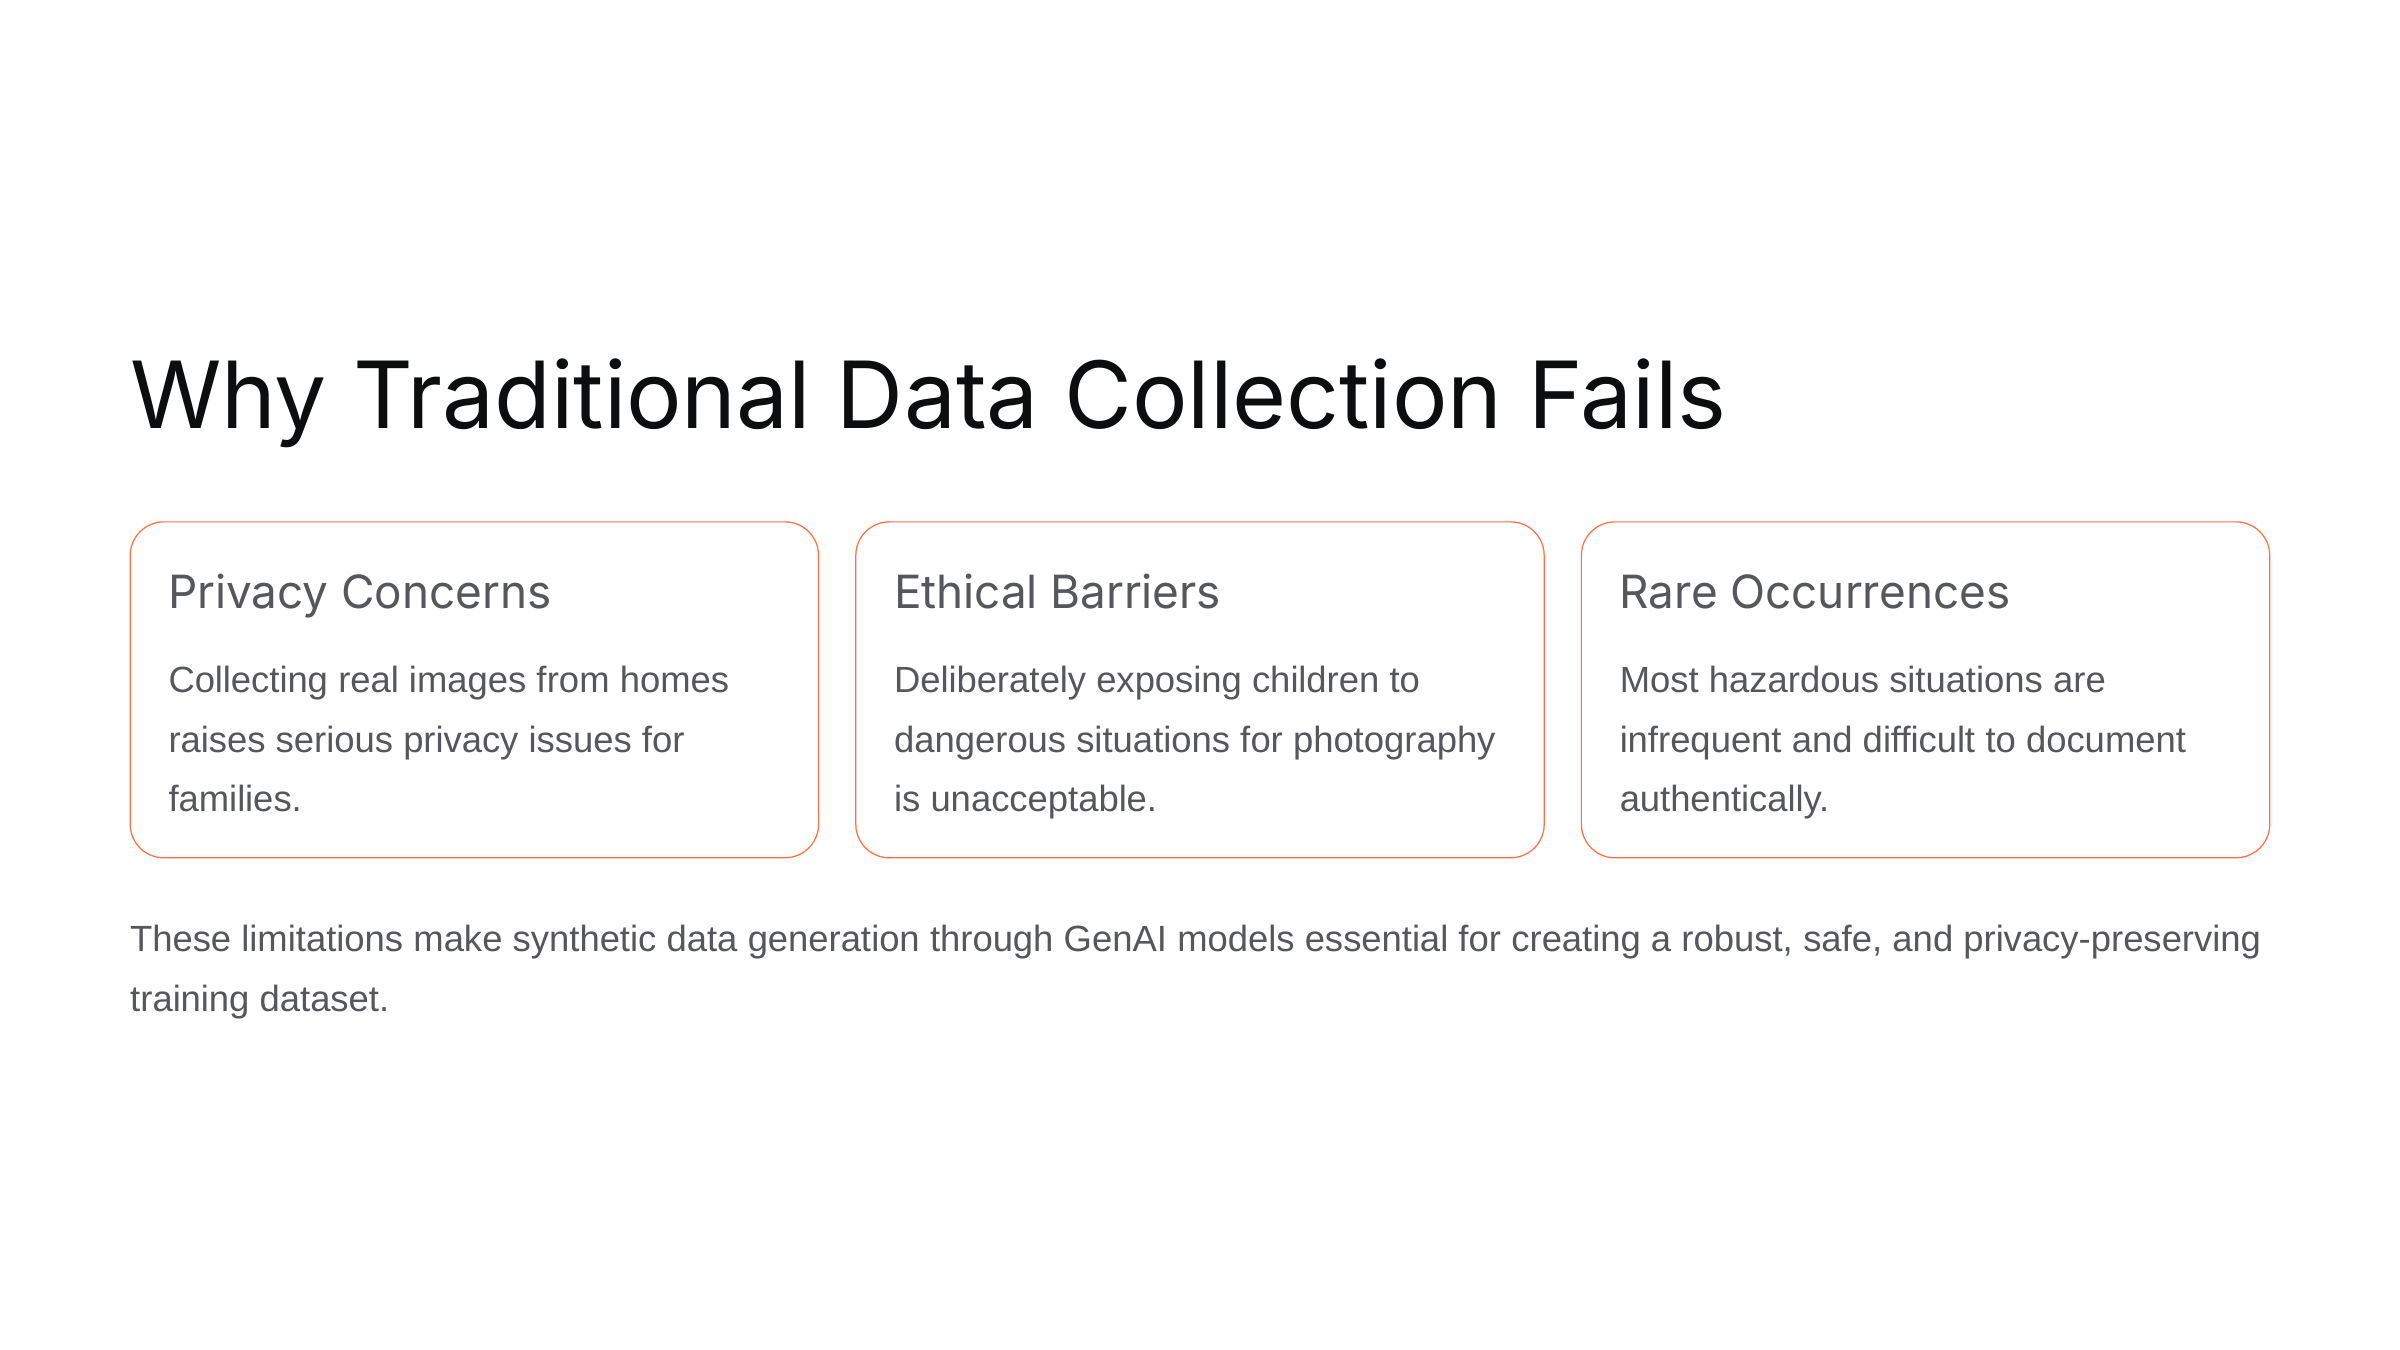

Why Traditional Data Collection Fails

Privacy Concerns
Ethical Barriers
Rare Occurrences
Collecting real images from homes raises serious privacy issues for families.
Deliberately exposing children to dangerous situations for photography is unacceptable.
Most hazardous situations are infrequent and difficult to document authentically.
These limitations make synthetic data generation through GenAI models essential for creating a robust, safe, and privacy-preserving training dataset.